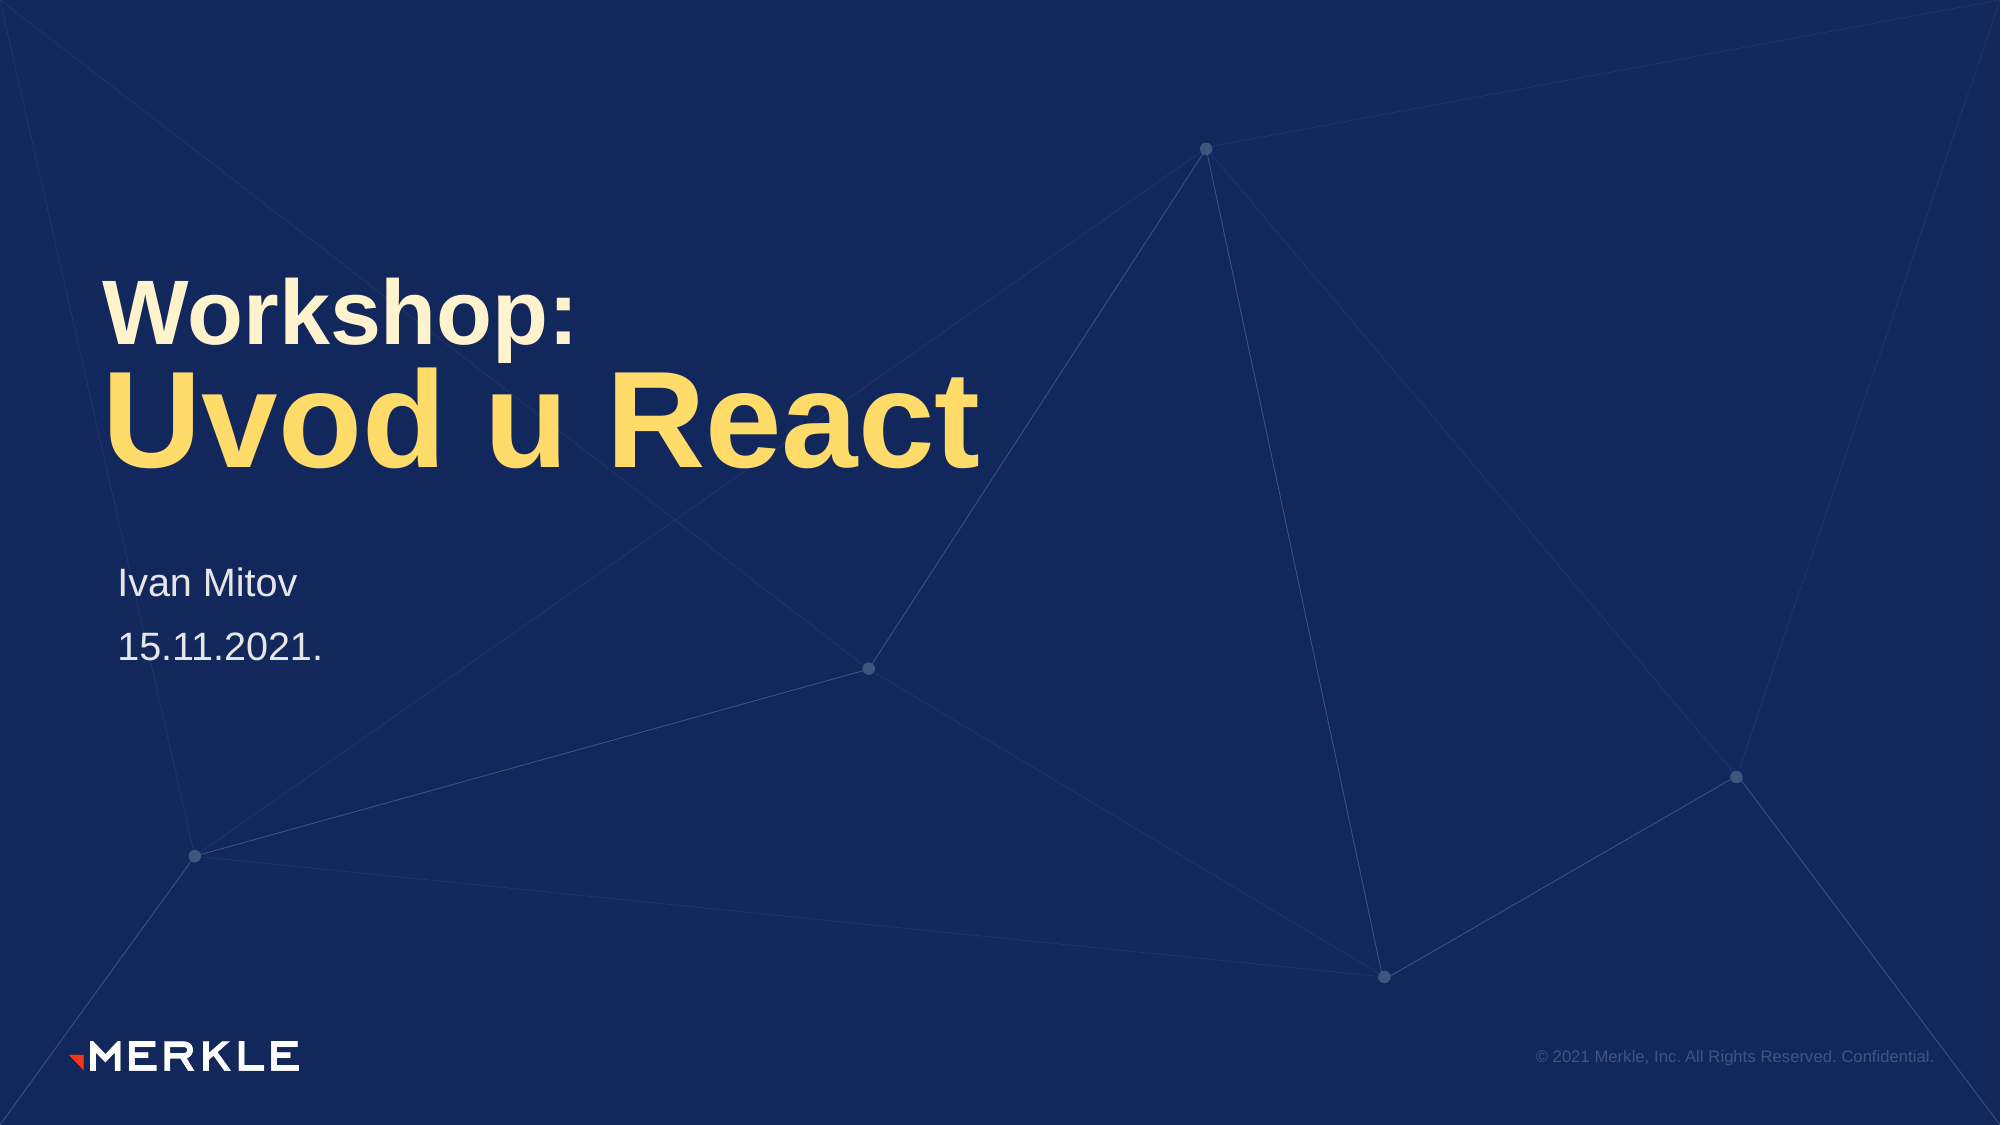

# Workshop: Uvod u React
Ivan Mitov
15.11.2021.